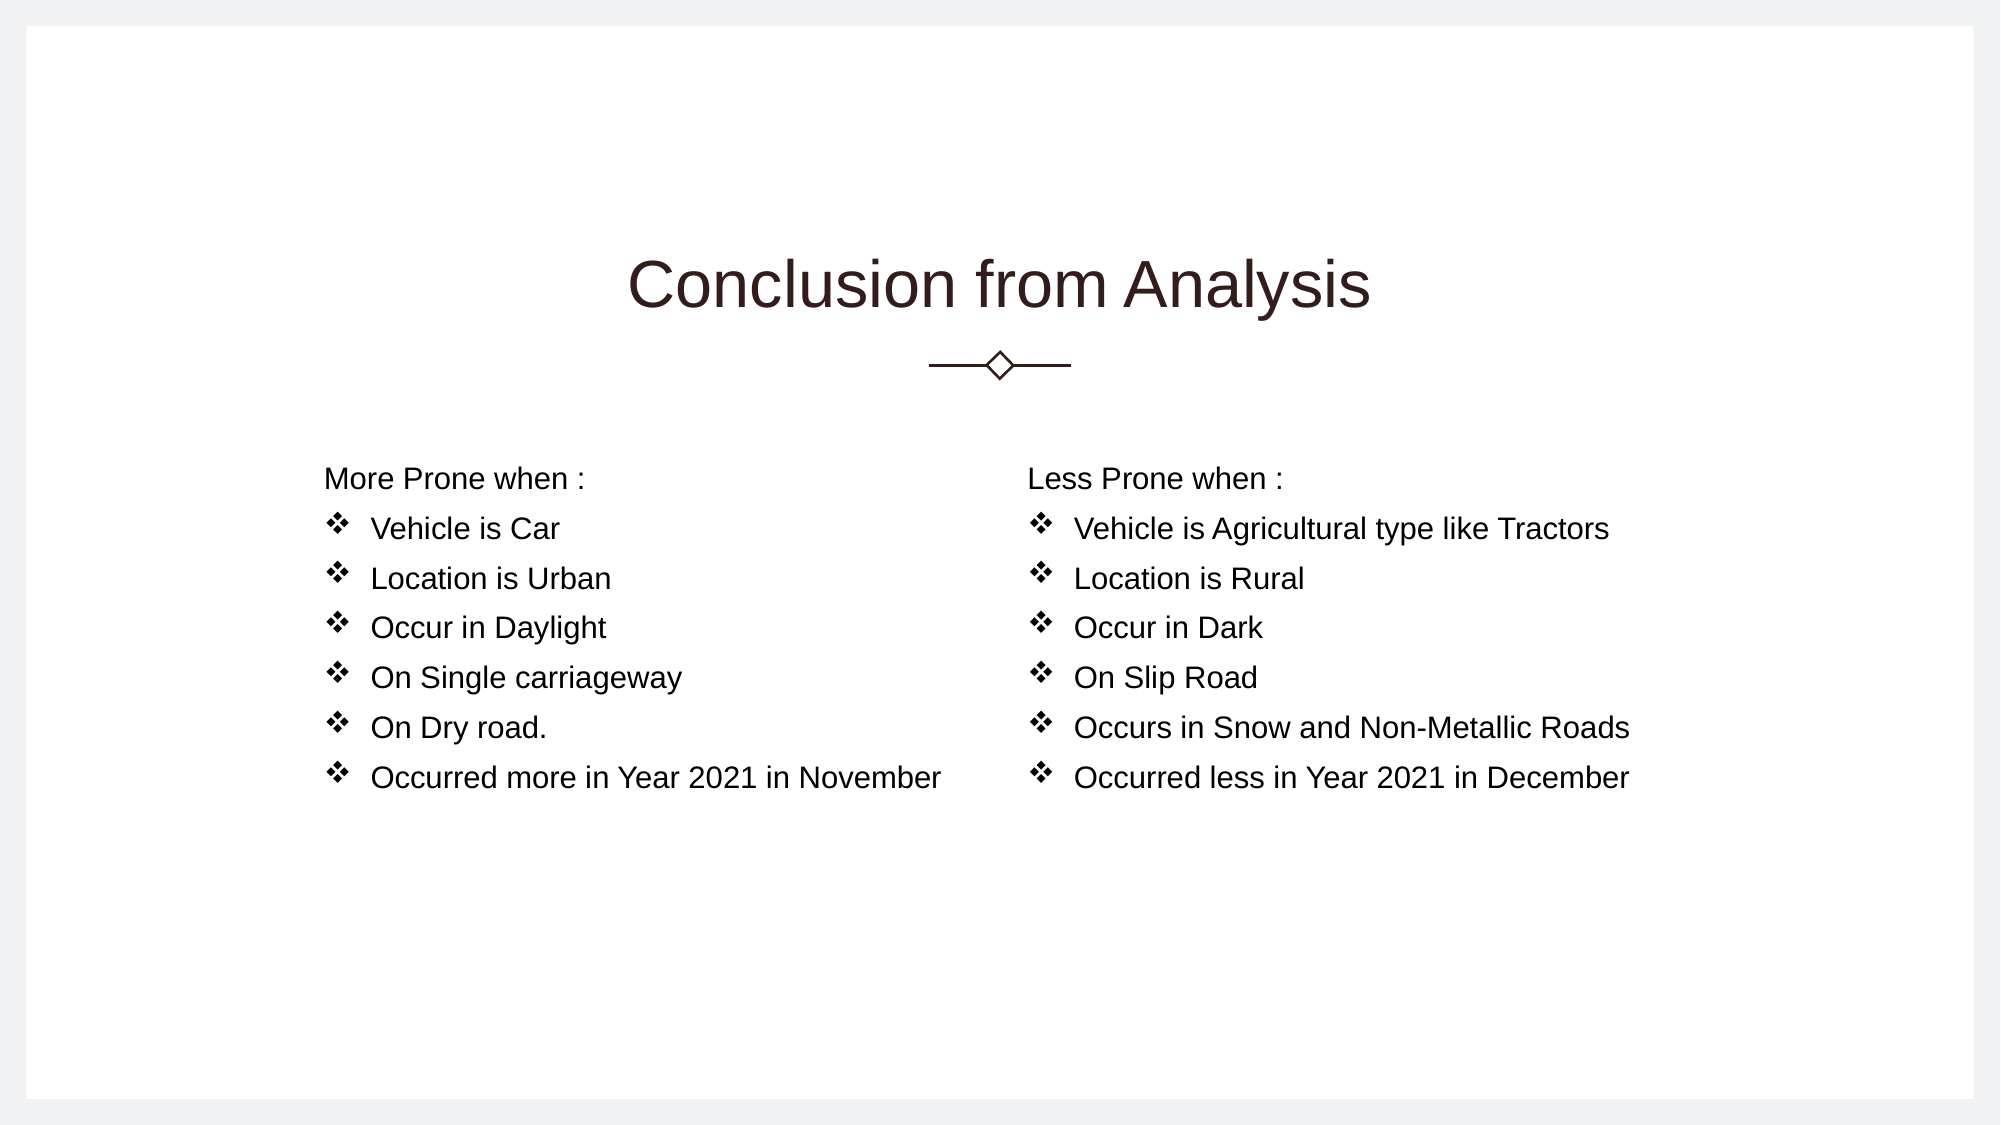

# Conclusion from Analysis

More Prone when :
Vehicle is Car
Location is Urban
Occur in Daylight
On Single carriageway
On Dry road.
Occurred more in Year 2021 in November
Less Prone when :
Vehicle is Agricultural type like Tractors
Location is Rural
Occur in Dark
On Slip Road
Occurs in Snow and Non-Metallic Roads
Occurred less in Year 2021 in December